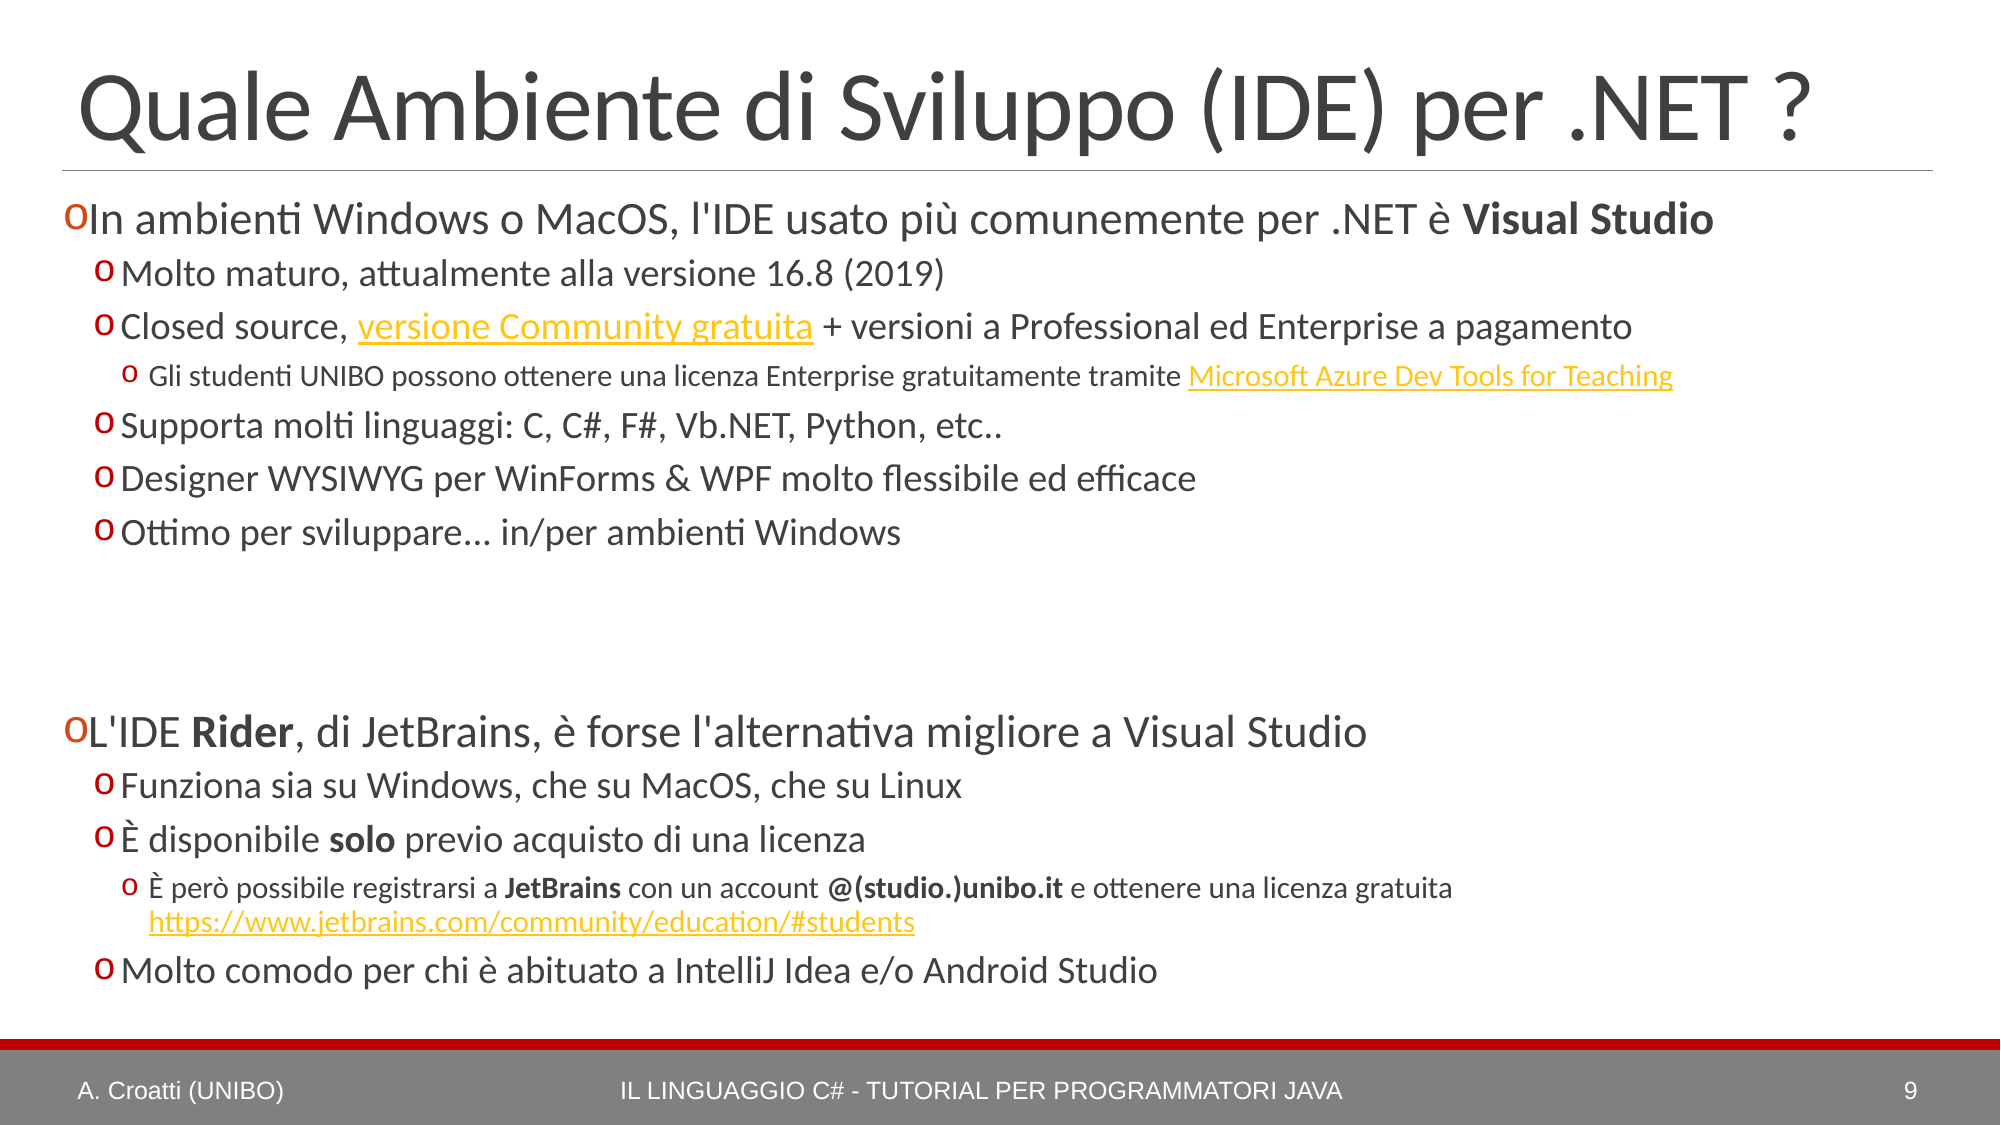

# Quale Ambiente di Sviluppo (IDE) per .NET ?
In ambienti Windows o MacOS, l'IDE usato più comunemente per .NET è Visual Studio
Molto maturo, attualmente alla versione 16.8 (2019)
Closed source, versione Community gratuita + versioni a Professional ed Enterprise a pagamento
Gli studenti UNIBO possono ottenere una licenza Enterprise gratuitamente tramite Microsoft Azure Dev Tools for Teaching
Supporta molti linguaggi: C, C#, F#, Vb.NET, Python, etc..
Designer WYSIWYG per WinForms & WPF molto flessibile ed efficace
Ottimo per sviluppare... in/per ambienti Windows

L'IDE Rider, di JetBrains, è forse l'alternativa migliore a Visual Studio
Funziona sia su Windows, che su MacOS, che su Linux
È disponibile solo previo acquisto di una licenza
È però possibile registrarsi a JetBrains con un account @(studio.)unibo.it e ottenere una licenza gratuita
https://www.jetbrains.com/community/education/#students
Molto comodo per chi è abituato a IntelliJ Idea e/o Android Studio

A. Croatti (UNIBO)
Il Linguaggio C# - Tutorial per Programmatori Java
9